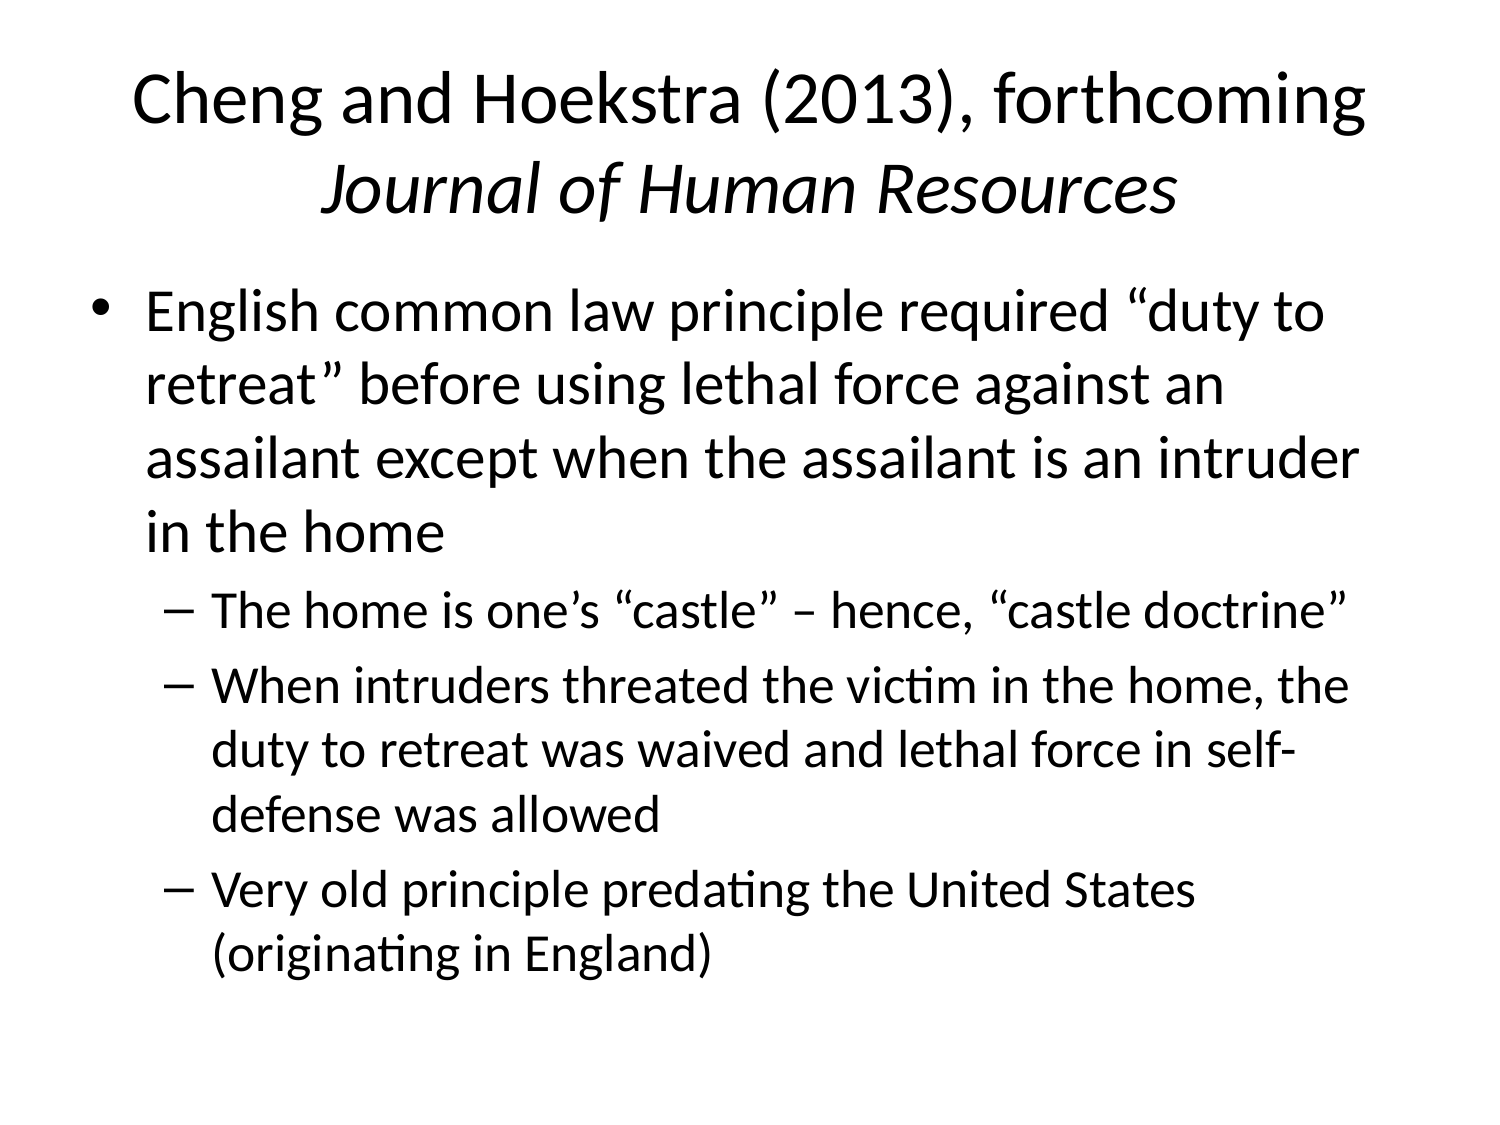

# Cheng and Hoekstra (2013), forthcoming Journal of Human Resources
English common law principle required “duty to retreat” before using lethal force against an assailant except when the assailant is an intruder in the home
The home is one’s “castle” – hence, “castle doctrine”
When intruders threated the victim in the home, the duty to retreat was waived and lethal force in self-defense was allowed
Very old principle predating the United States (originating in England)